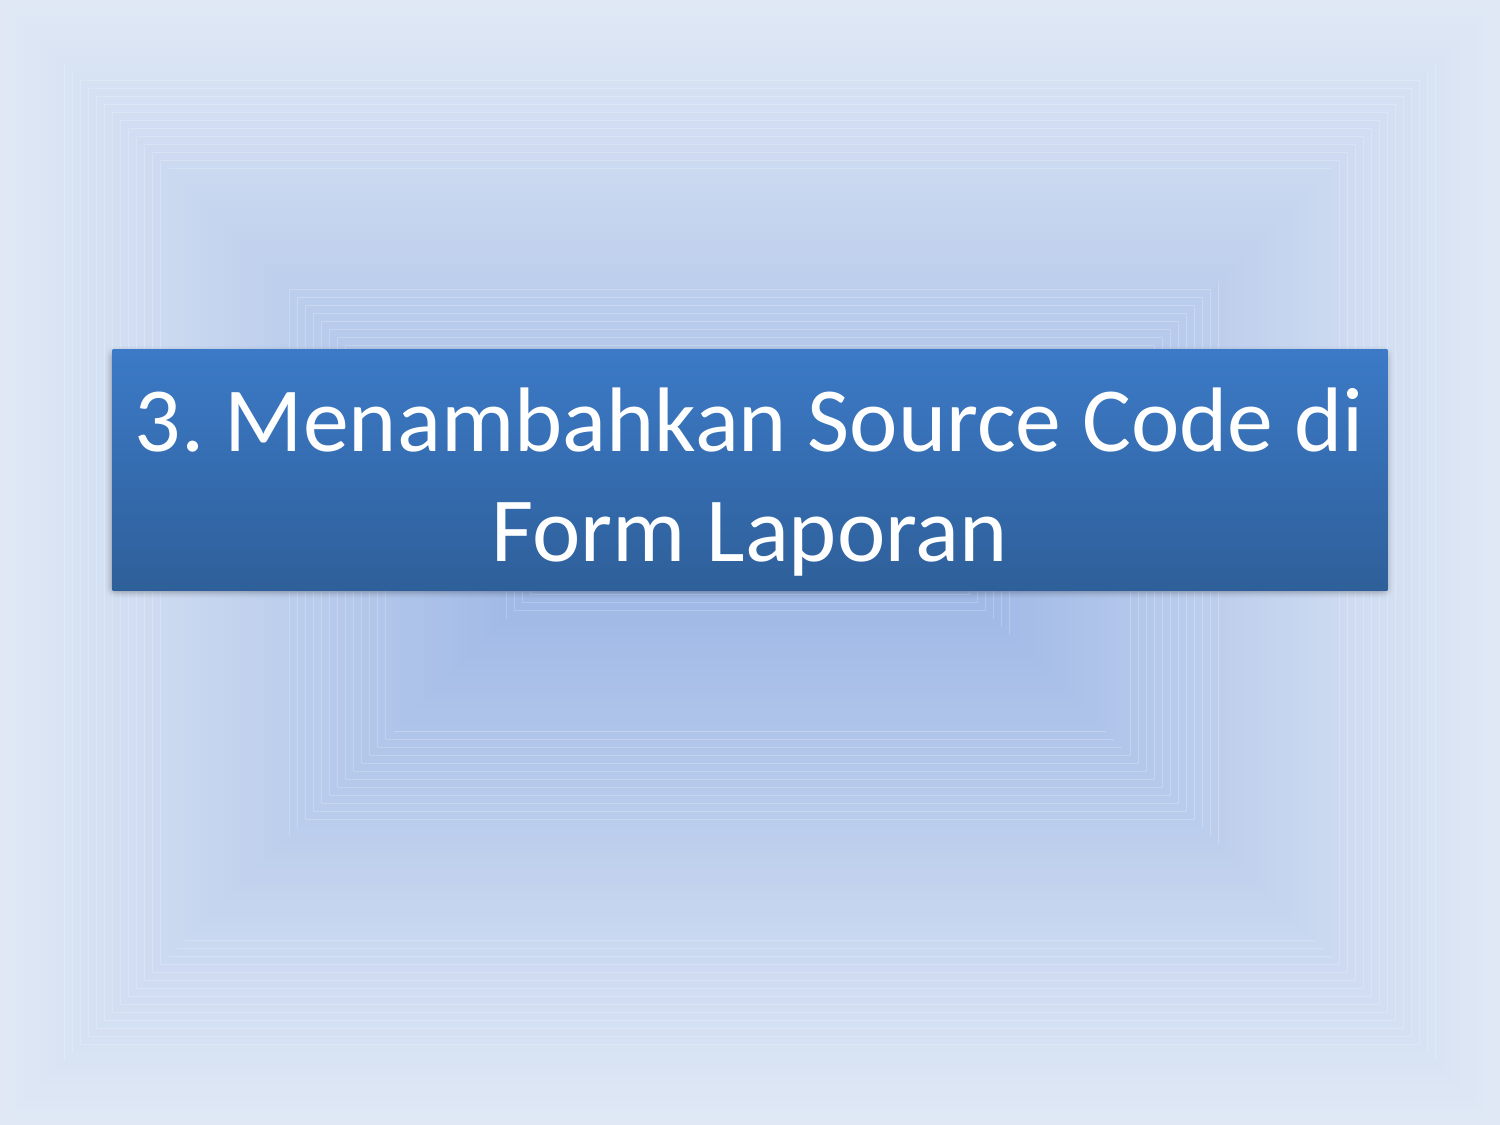

# 3. Menambahkan Source Code di Form Laporan